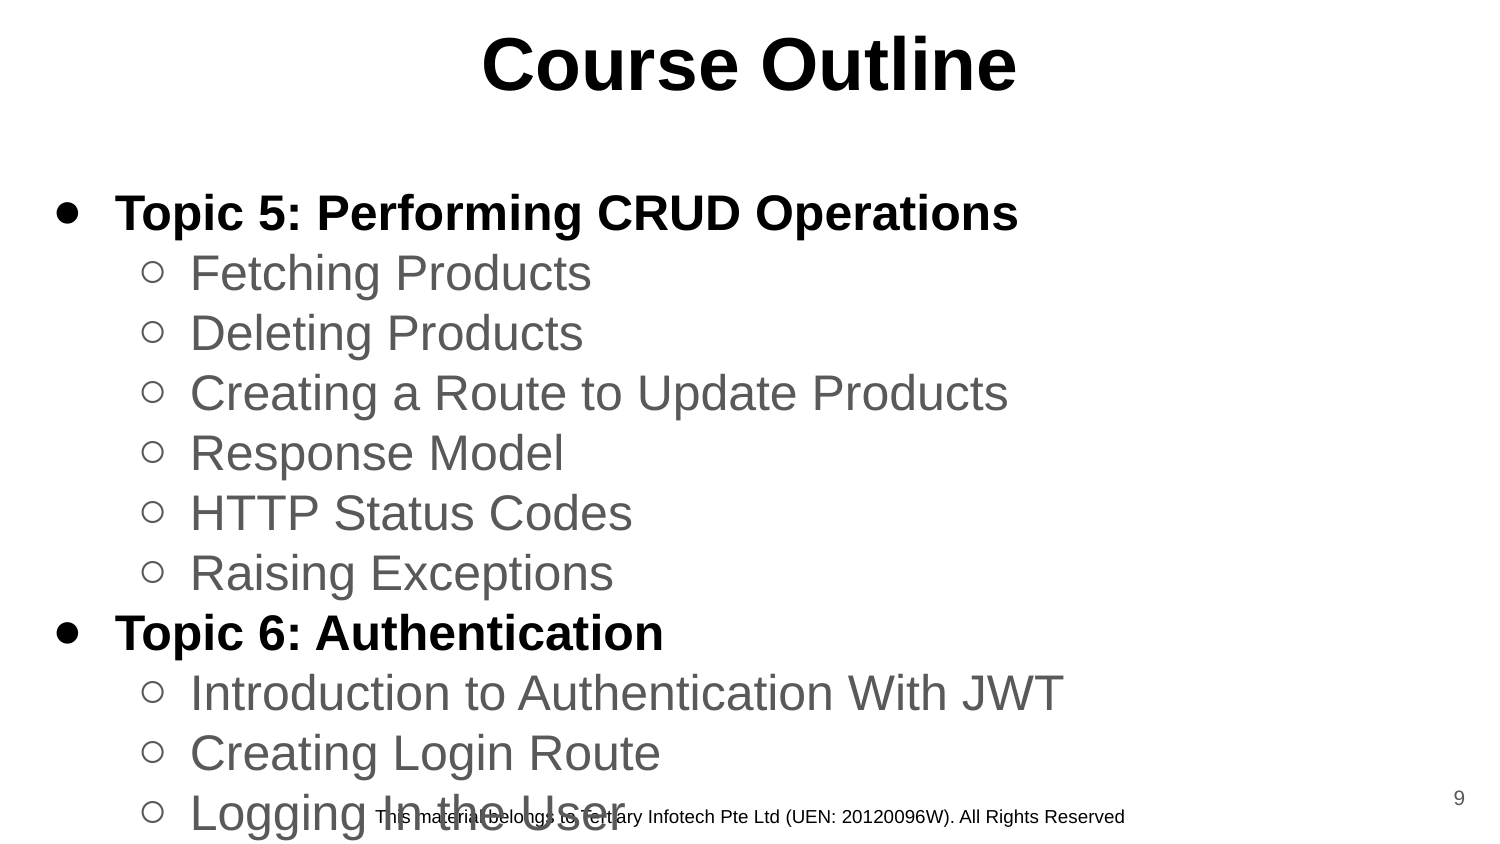

# Course Outline

Topic 5: Performing CRUD Operations
Fetching Products
Deleting Products
Creating a Route to Update Products
Response Model
HTTP Status Codes
Raising Exceptions
Topic 6: Authentication
Introduction to Authentication With JWT
Creating Login Route
Logging In the User
Significance of JWT Token
Utility Function to Create JWT Token
Generating JWT Token
Get Current User
Protecting Routes
9